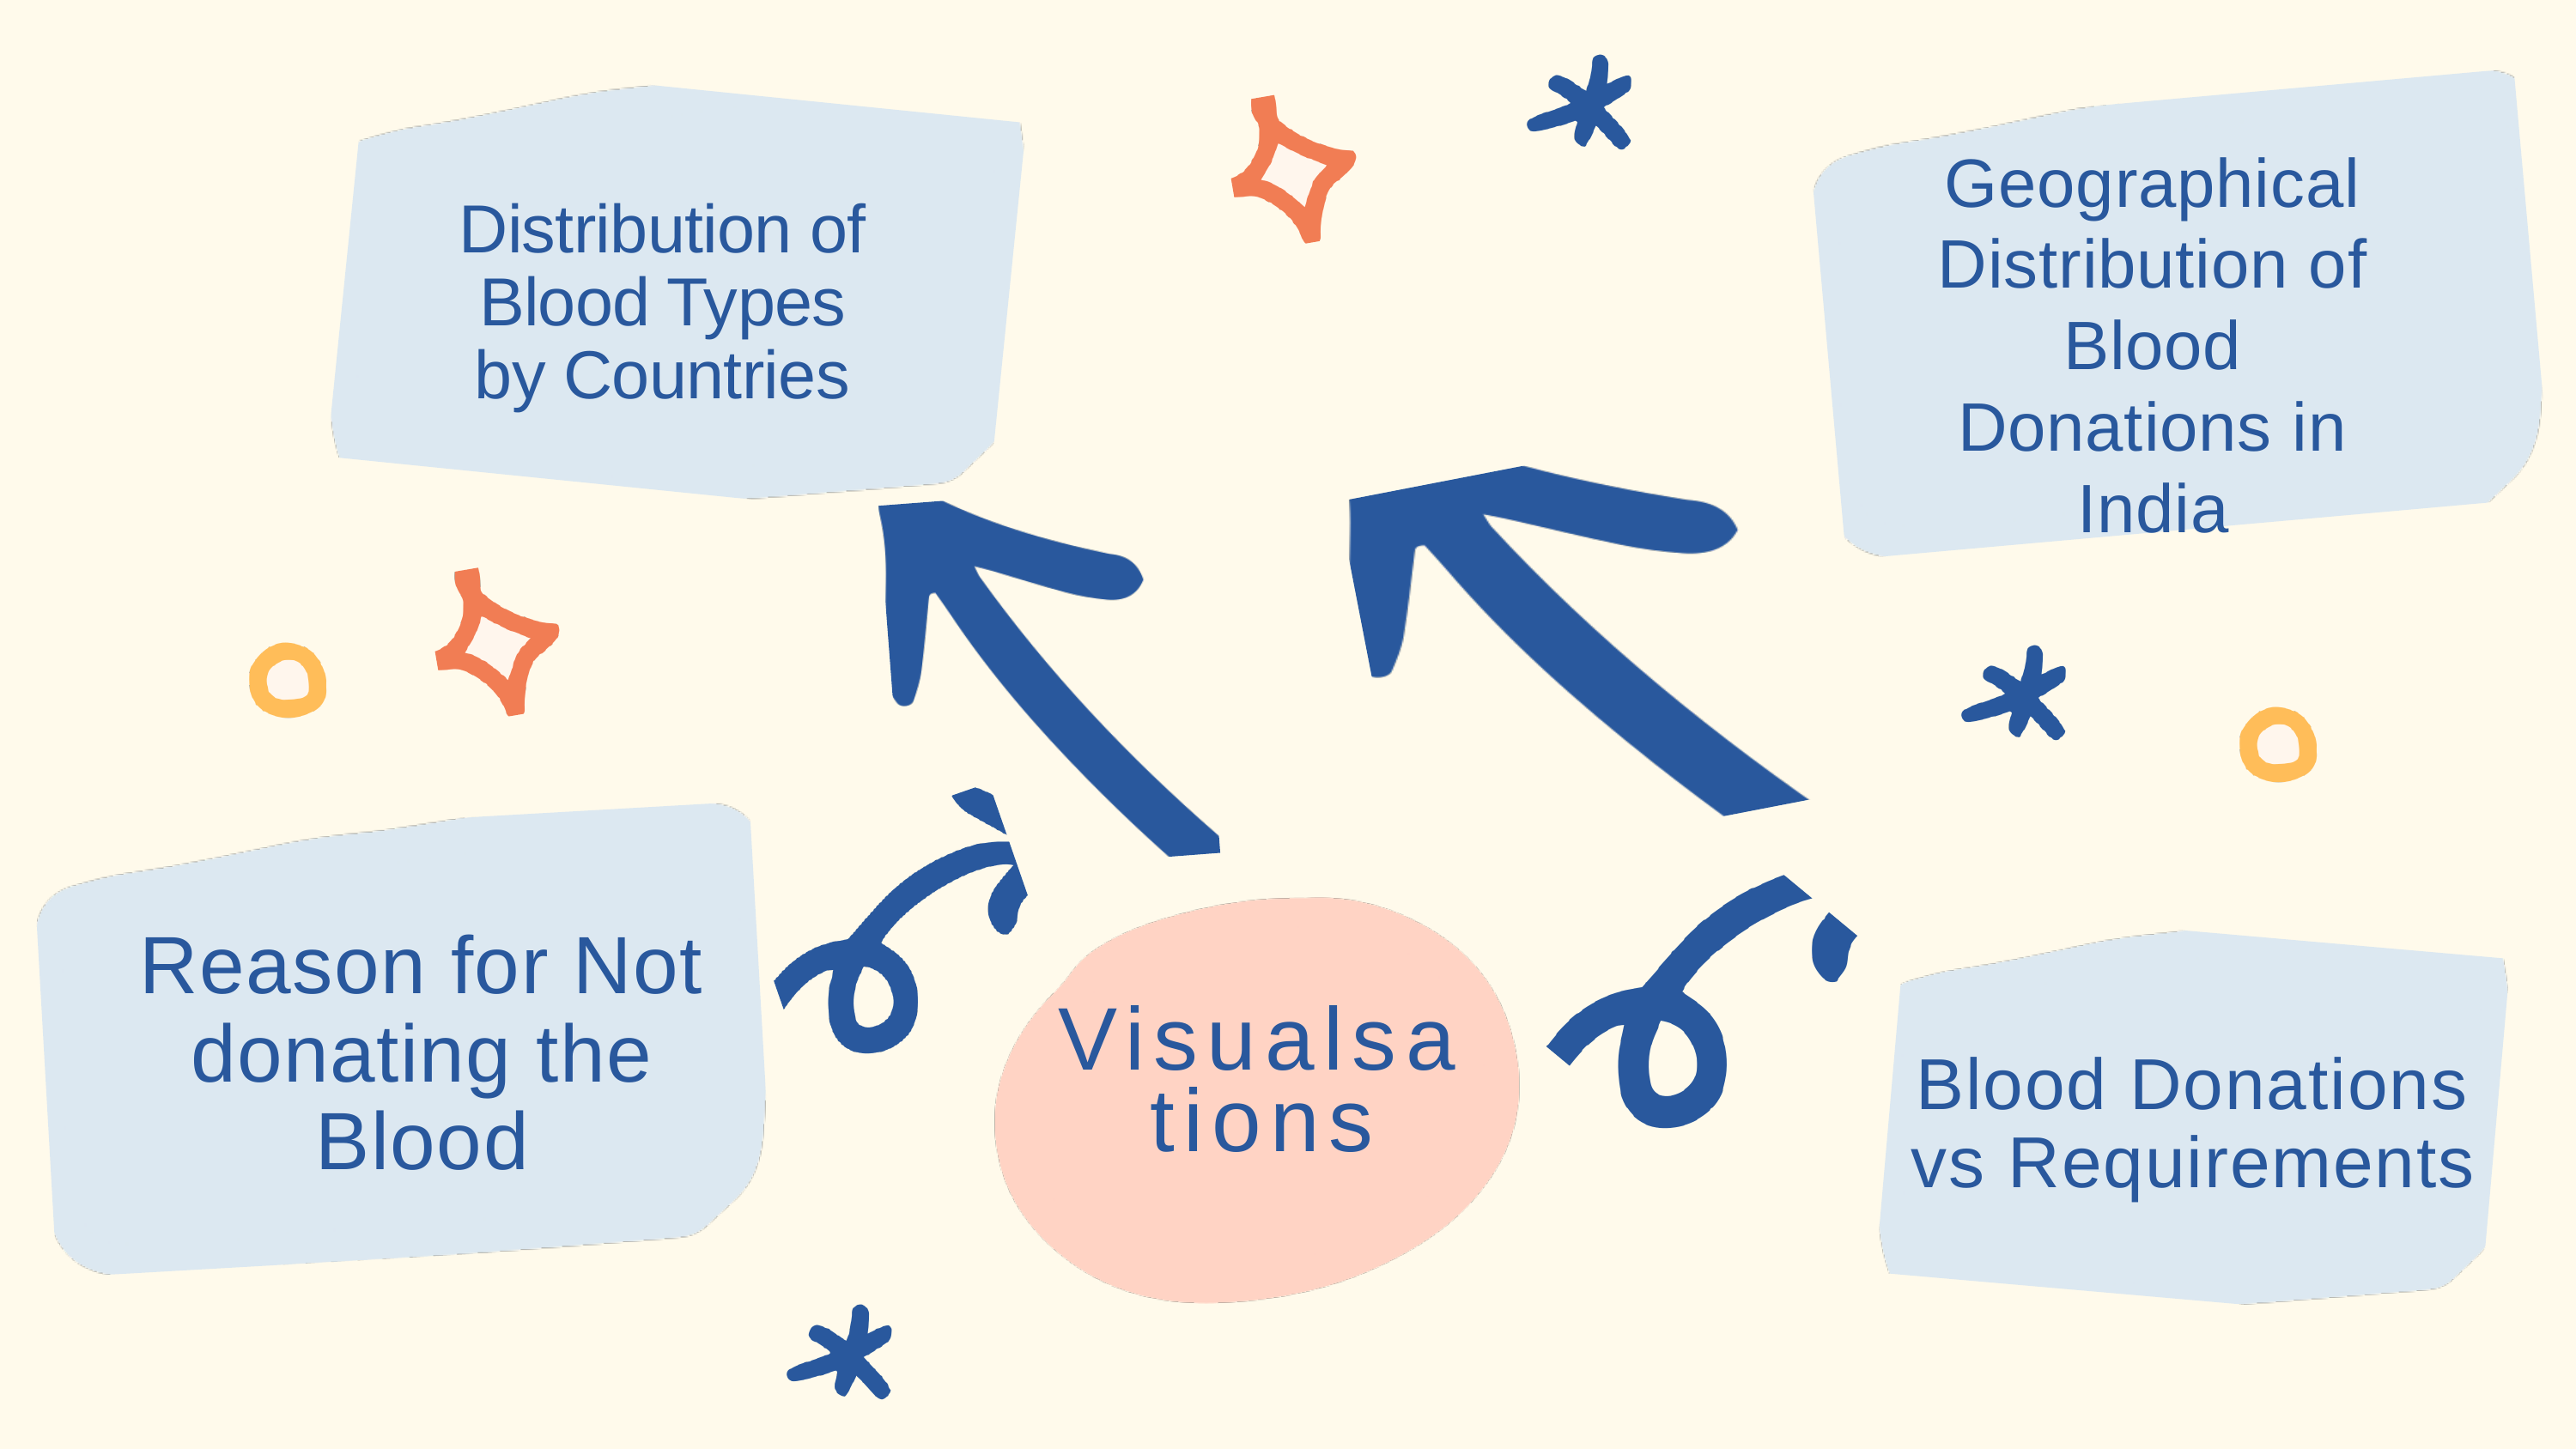

Geographical Distribution of Blood Donations in India
Distribution of Blood Types by Countries

Reason for Not donating the Blood

Visualsations
Blood Donations vs Requirements